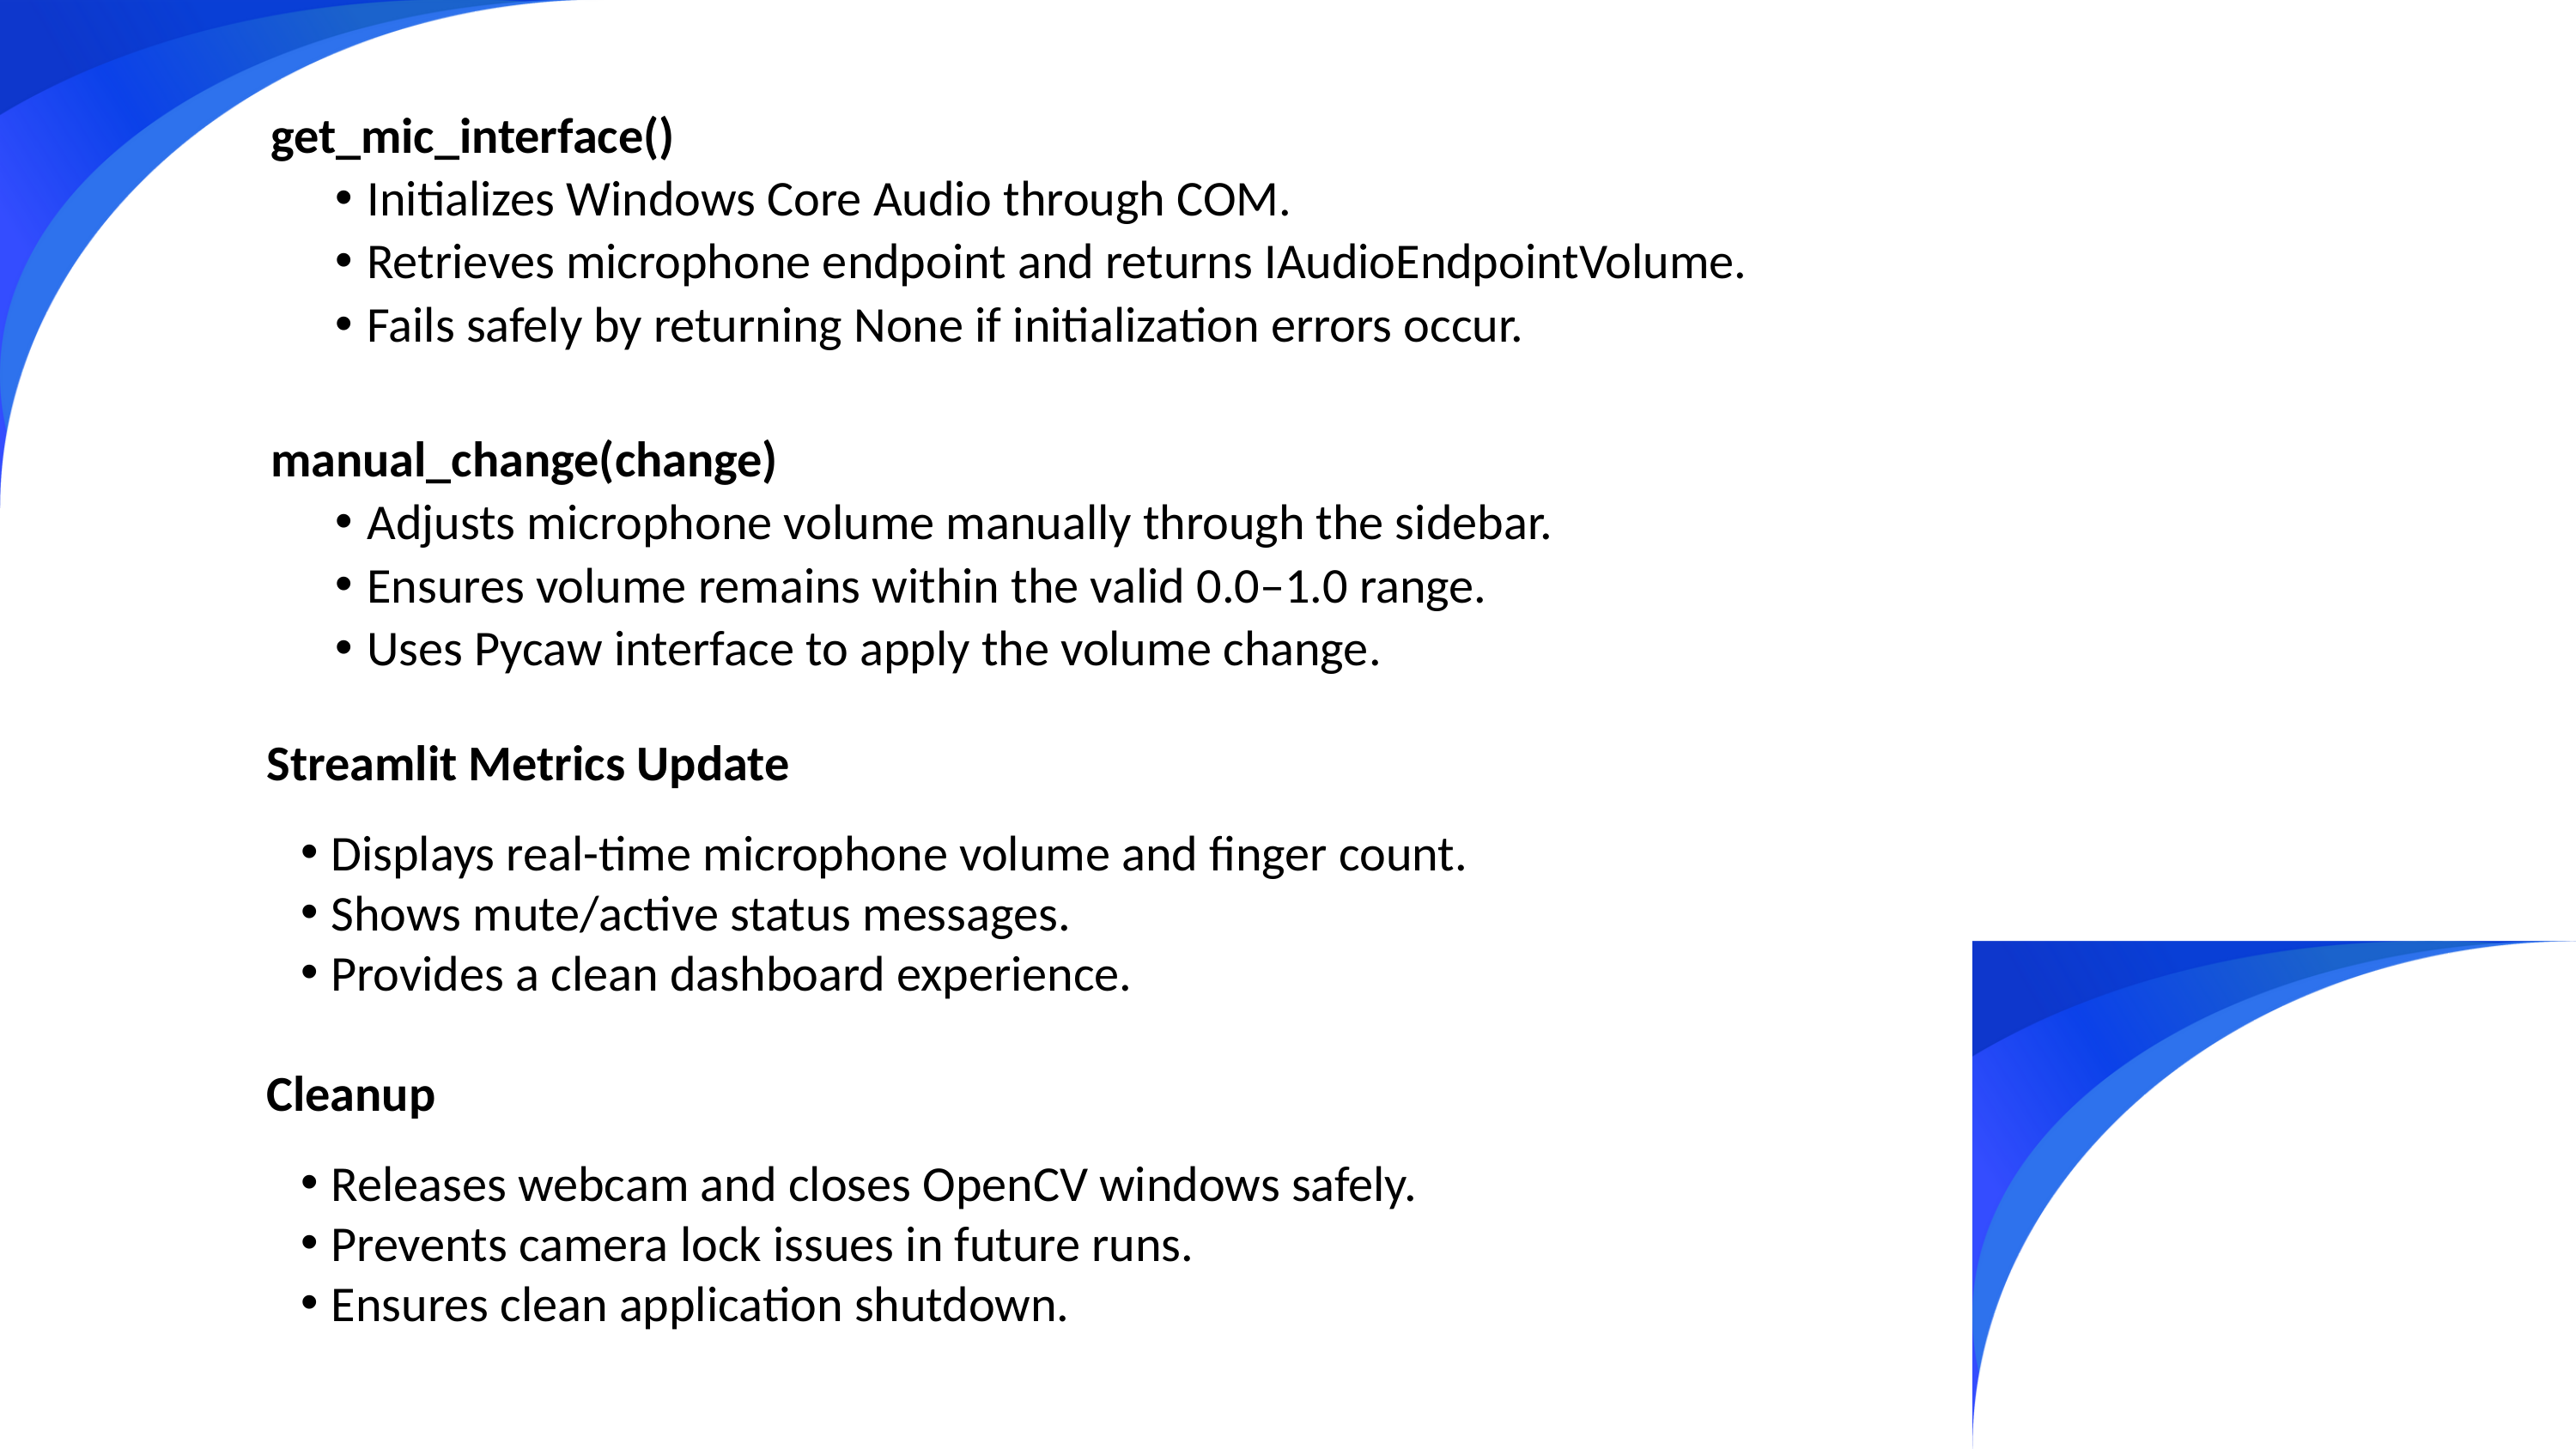

get_mic_interface()
Initializes Windows Core Audio through COM.
Retrieves microphone endpoint and returns IAudioEndpointVolume.
Fails safely by returning None if initialization errors occur.

manual_change(change)
Adjusts microphone volume manually through the sidebar.
Ensures volume remains within the valid 0.0–1.0 range.
Uses Pycaw interface to apply the volume change.
Streamlit Metrics Update
Displays real-time microphone volume and finger count.
Shows mute/active status messages.
Provides a clean dashboard experience.

Cleanup
Releases webcam and closes OpenCV windows safely.
Prevents camera lock issues in future runs.
Ensures clean application shutdown.